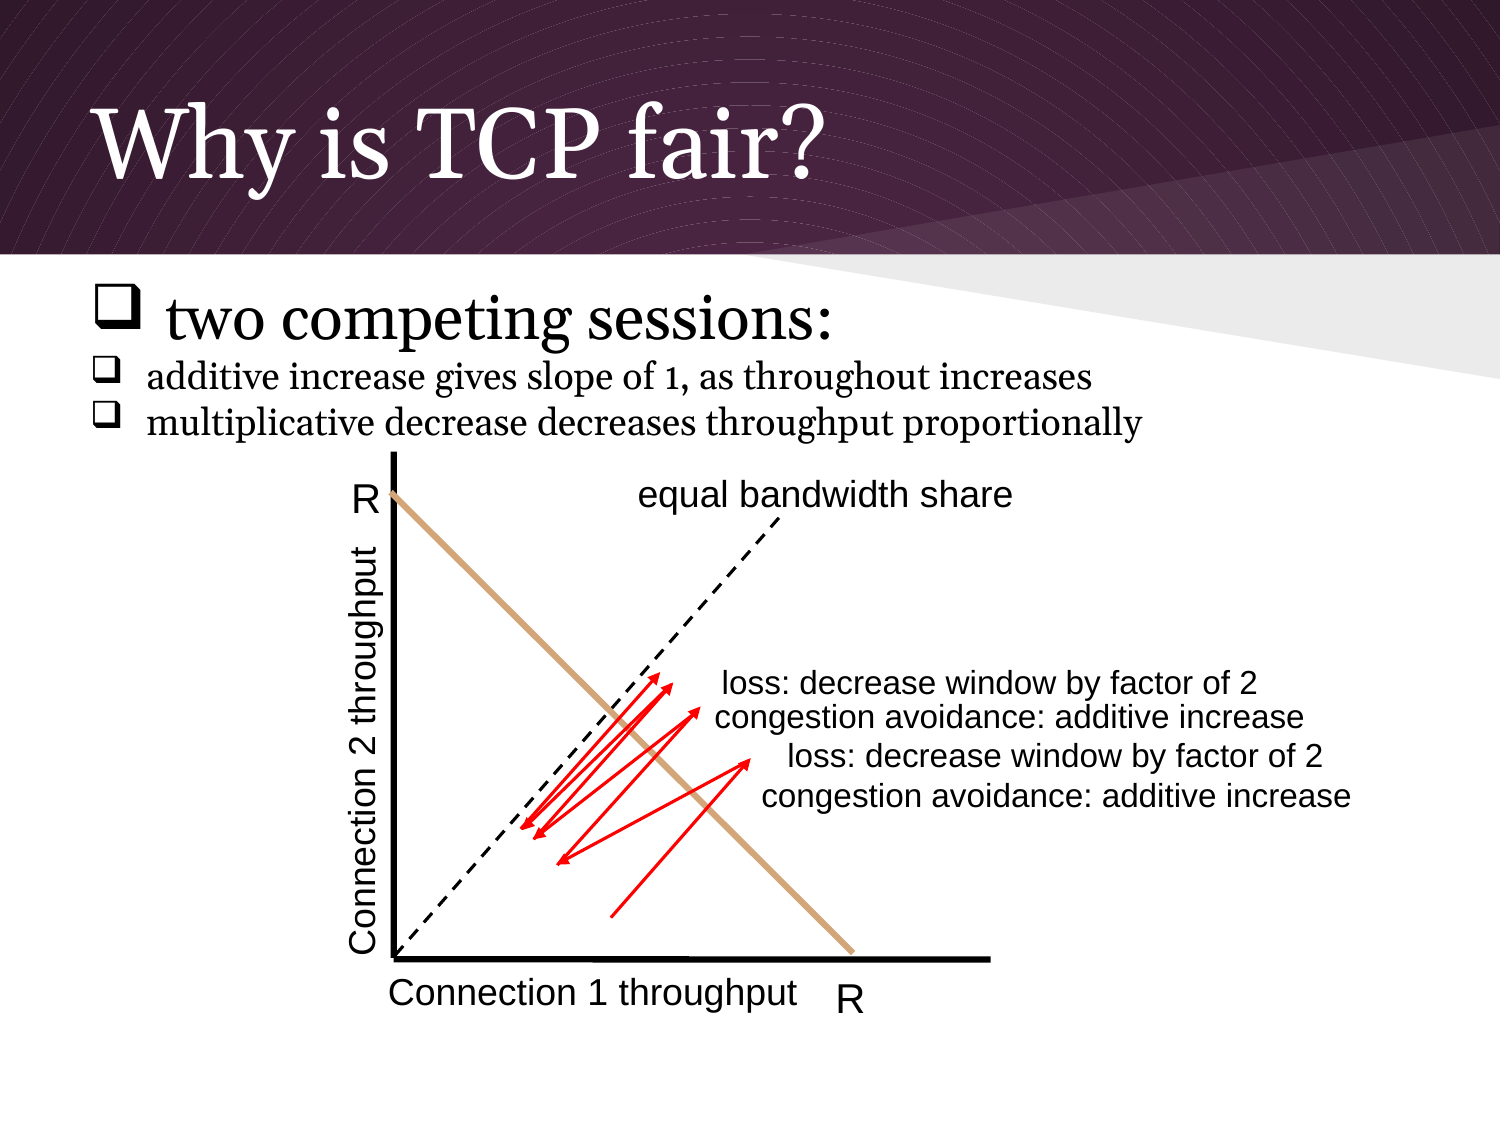

# Why is TCP fair?
two competing sessions:
additive increase gives slope of 1, as throughout increases
multiplicative decrease decreases throughput proportionally

equal bandwidth share
R

loss: decrease window by factor of 2

congestion avoidance: additive increase

Connection 2 throughput
loss: decrease window by factor of 2

congestion avoidance: additive increase

Connection 1 throughput
R